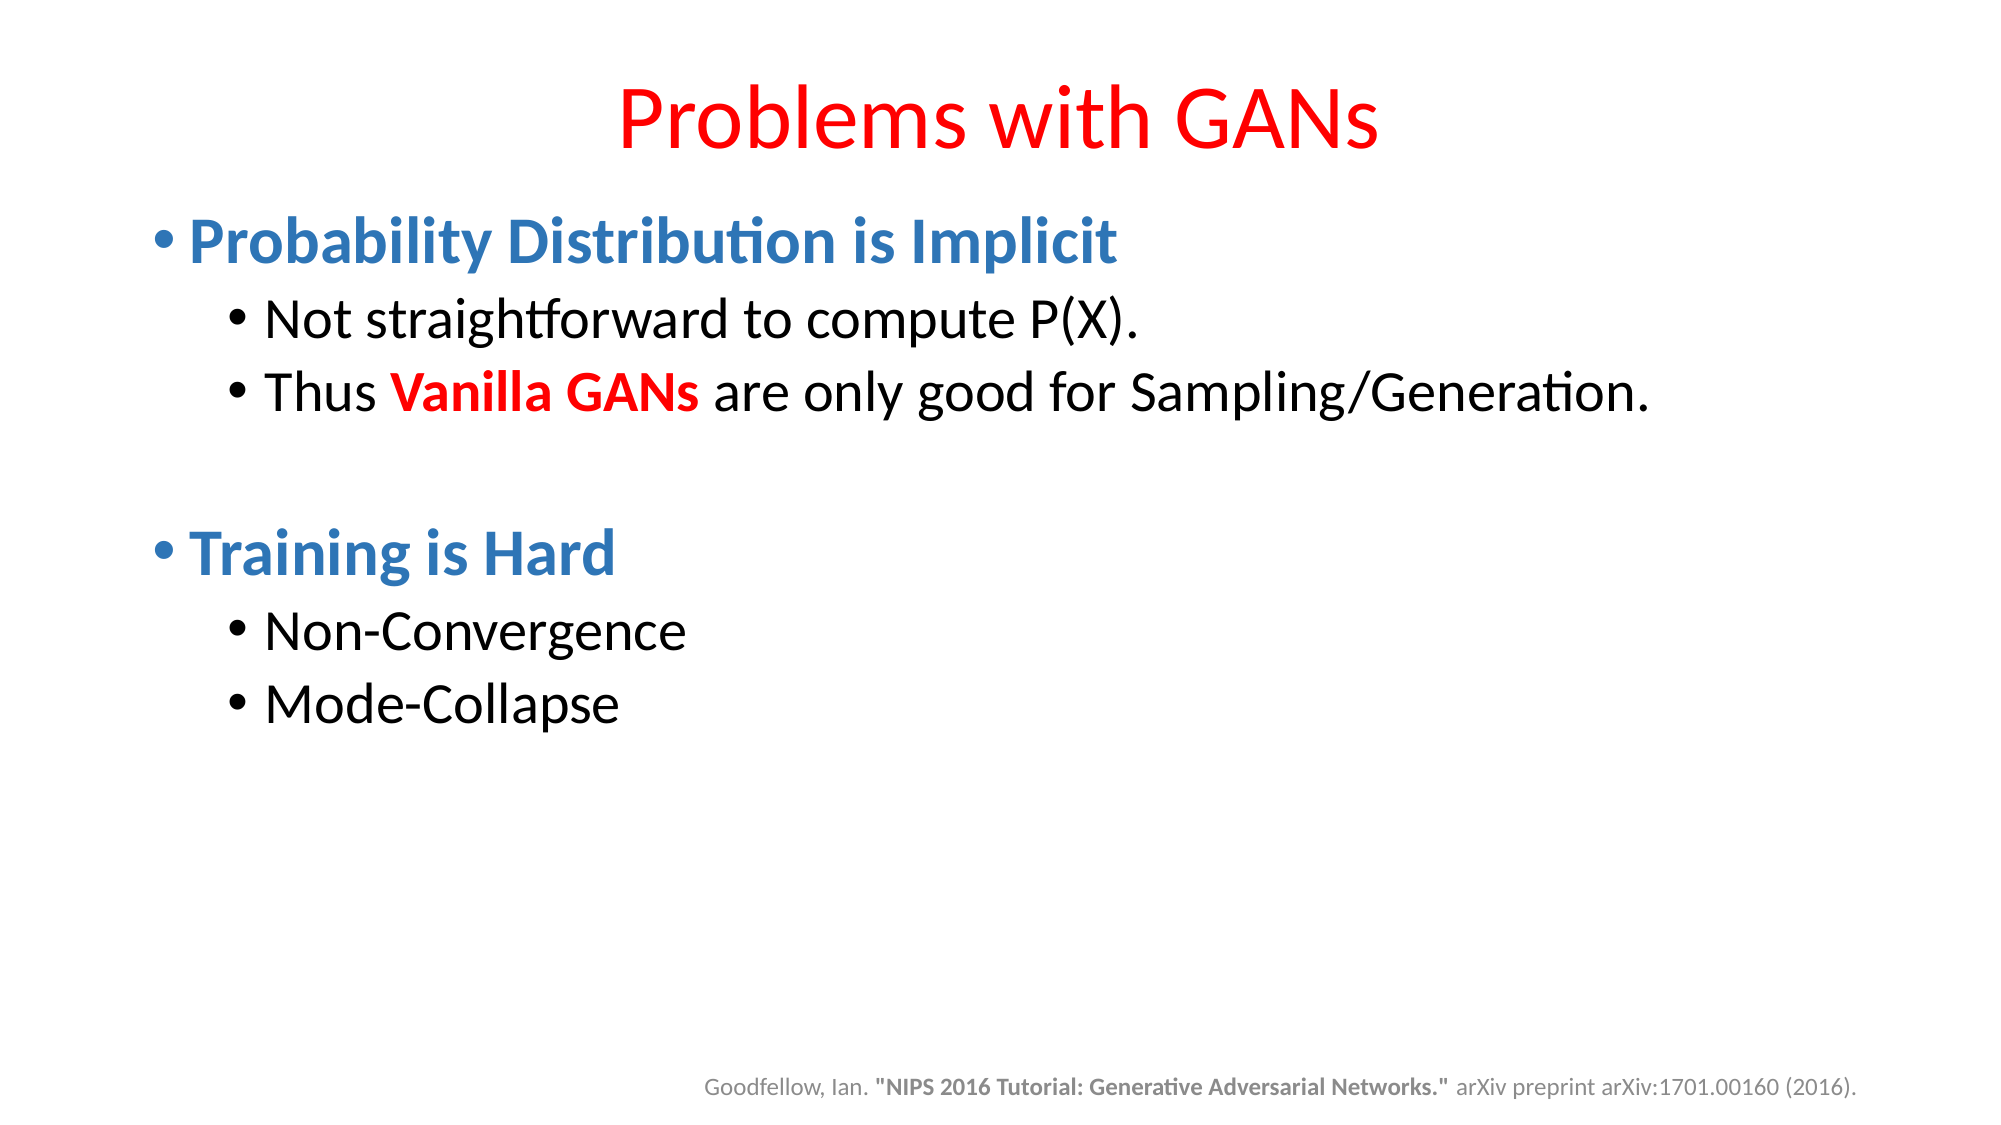

# Problems with GANs
Probability Distribution is Implicit
Not straightforward to compute P(X).
Thus Vanilla GANs are only good for Sampling/Generation.
Training is Hard
Non-Convergence
Mode-Collapse
Goodfellow, Ian. "NIPS 2016 Tutorial: Generative Adversarial Networks." arXiv preprint arXiv:1701.00160 (2016).